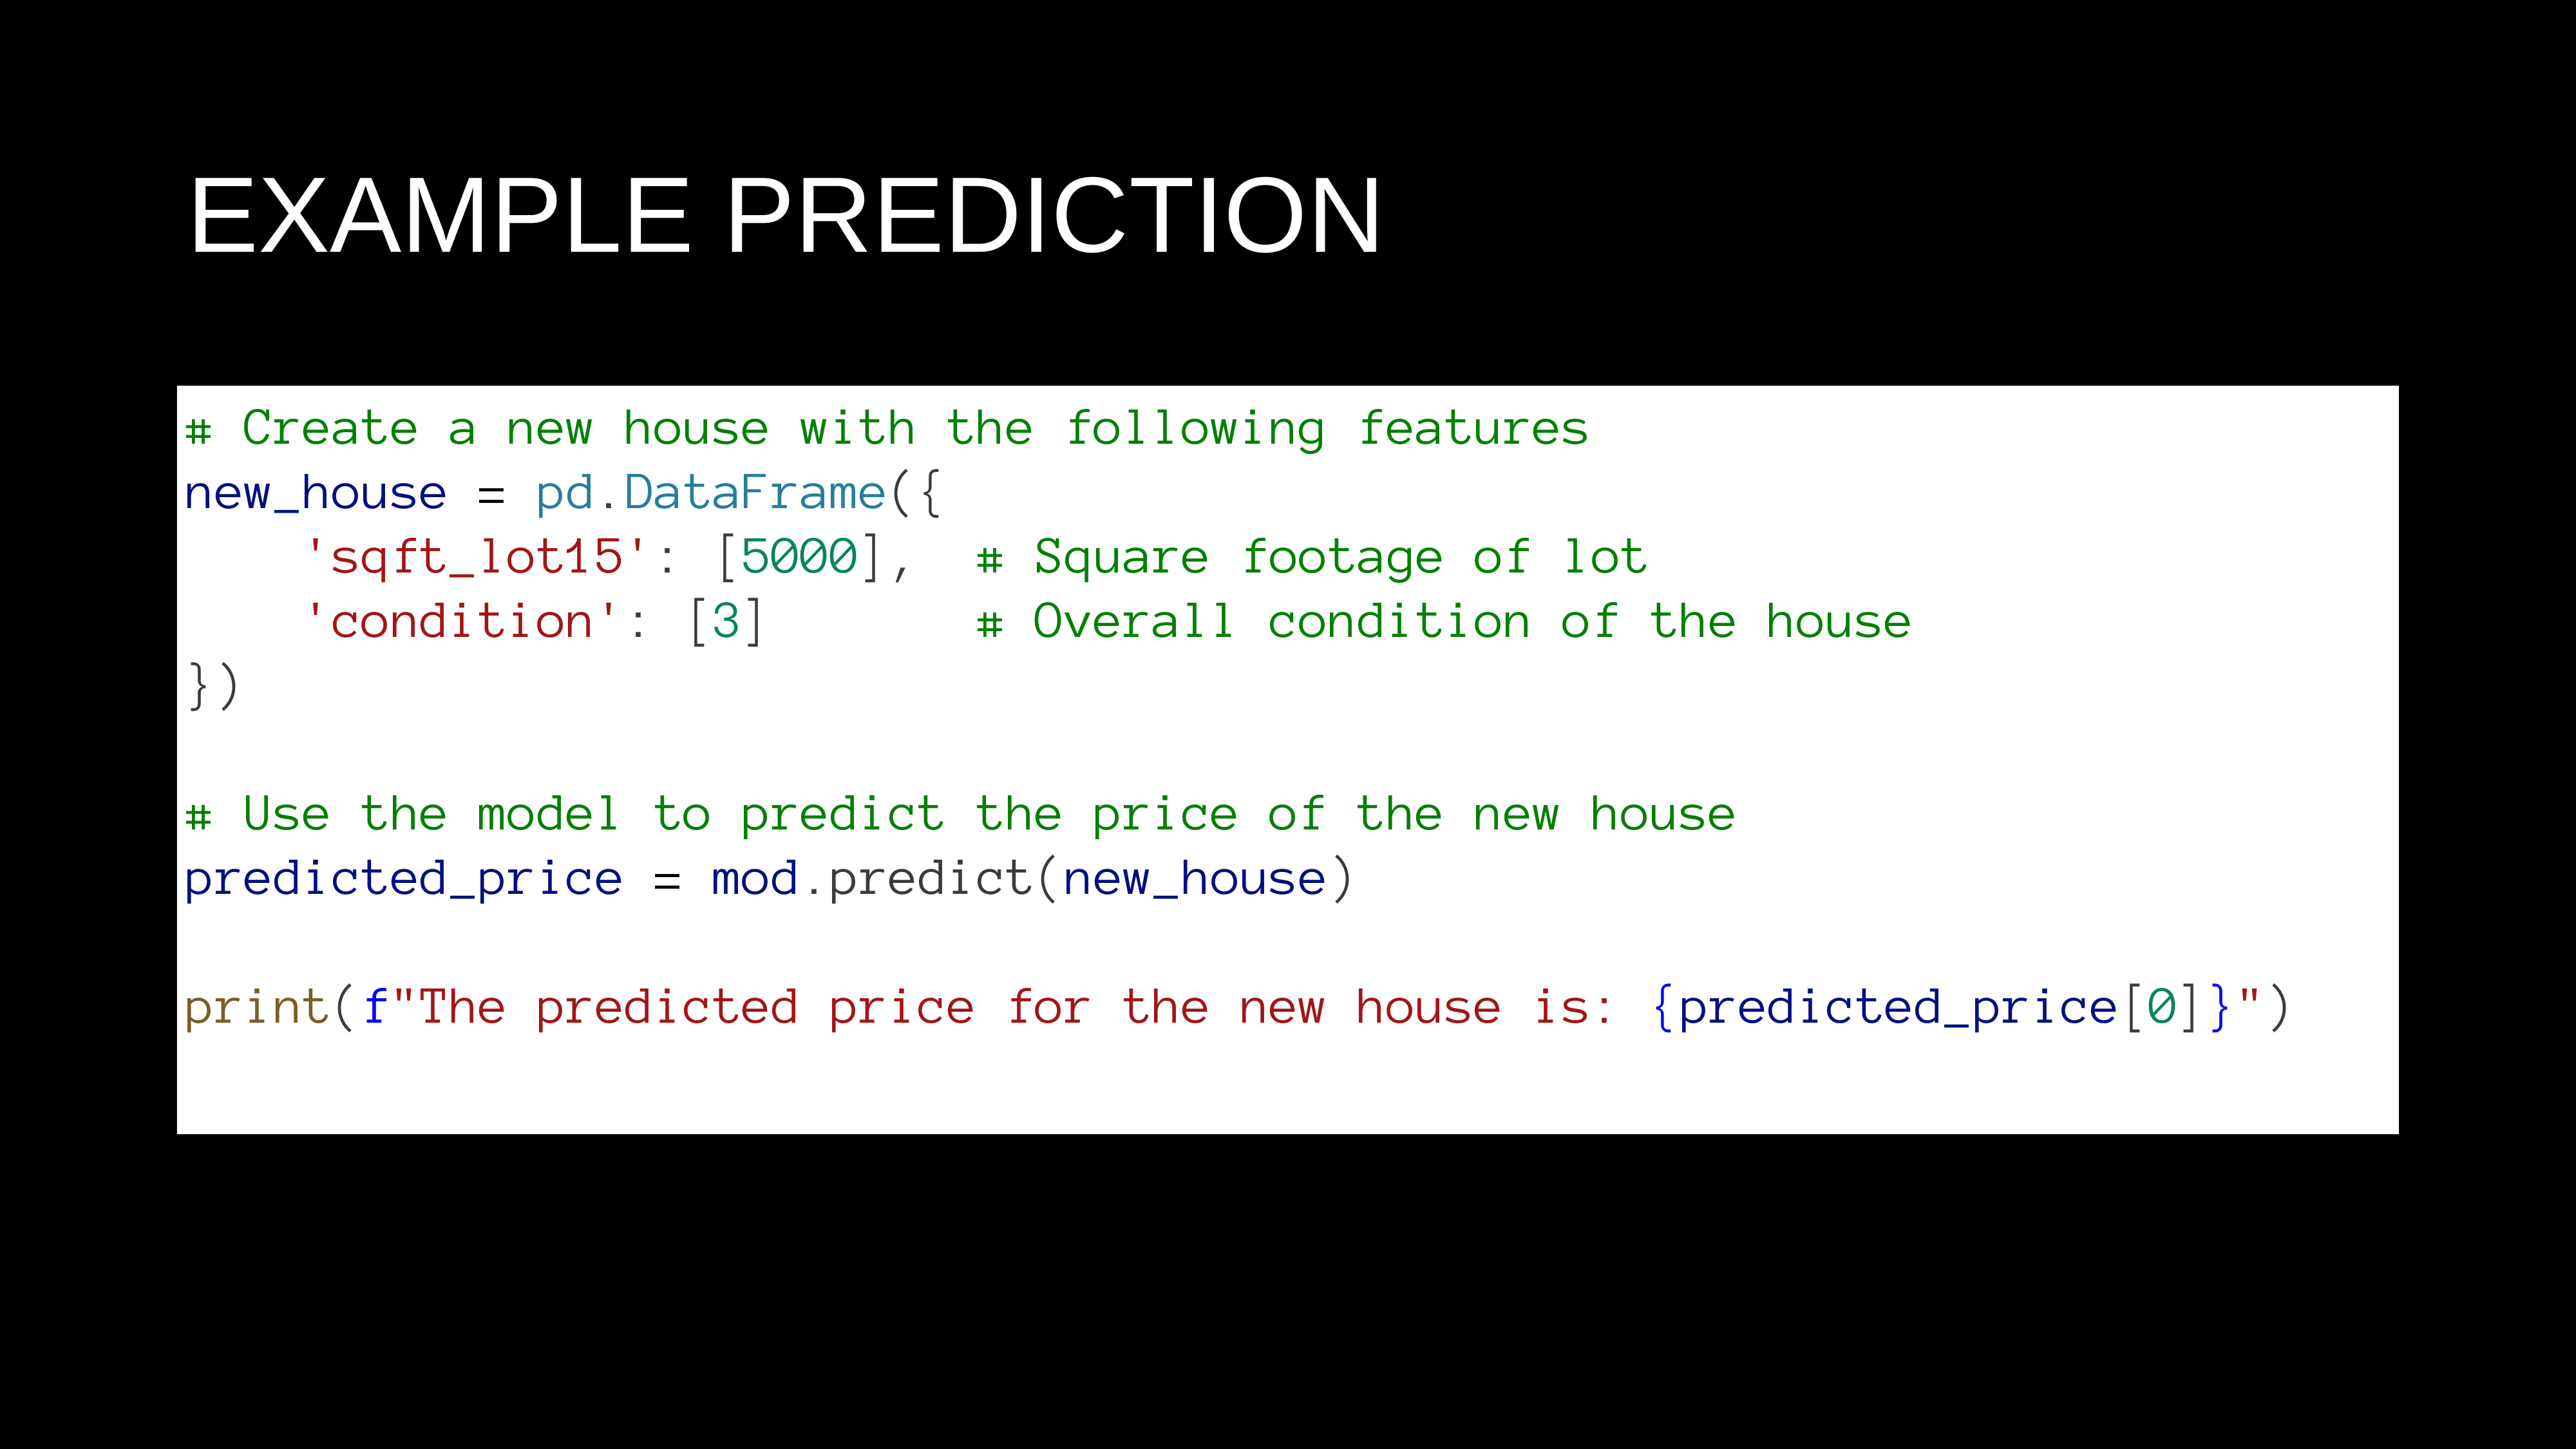

# Example Prediction
# Create a new house with the following features
new_house = pd.DataFrame({
    'sqft_lot15': [5000],  # Square footage of lot
    'condition': [3]       # Overall condition of the house
})
# Use the model to predict the price of the new house
predicted_price = mod.predict(new_house)
print(f"The predicted price for the new house is: {predicted_price[0]}")